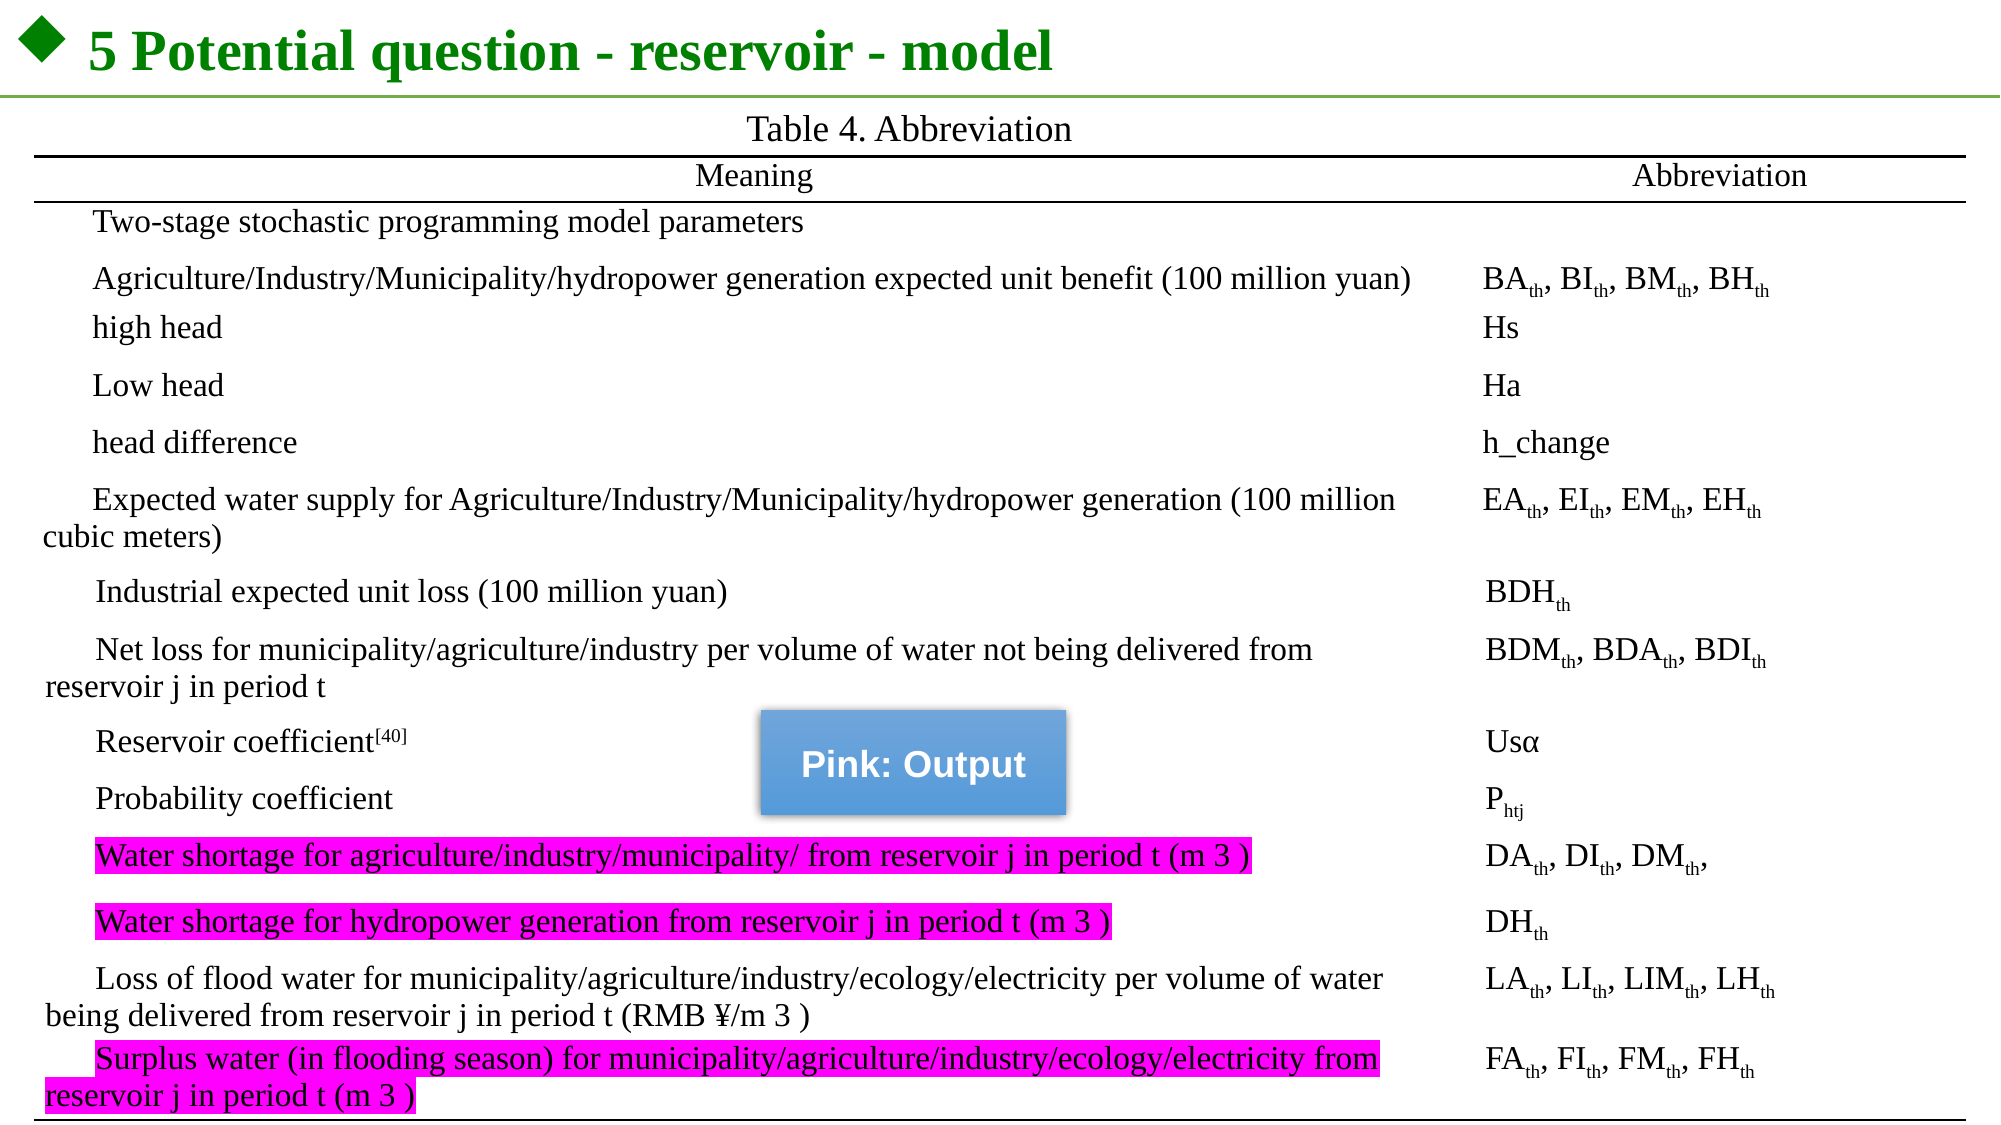

5 Potential question - reservoir - model
Table 4. Abbreviation
| Meaning | Abbreviation |
| --- | --- |
| Two-stage stochastic programming model parameters |  |
| Agriculture/Industry/Municipality/hydropower generation expected unit benefit (100 million yuan) | BAth, BIth, BMth, BHth |
| high head | Hs |
| Low head | Ha |
| head difference | h\_change |
| Expected water supply for Agriculture/Industry/Municipality/hydropower generation (100 million cubic meters) | EAth, EIth, EMth, EHth |
| Industrial expected unit loss (100 million yuan) | BDHth |
| Net loss for municipality/agriculture/industry per volume of water not being delivered from reservoir j in period t | BDMth, BDAth, BDIth |
| Reservoir coefficient[40] | Usα |
| Probability coefficient | Phtj |
| Water shortage for agriculture/industry/municipality/ from reservoir j in period t (m 3 ) | DAth, DIth, DMth, |
| Water shortage for hydropower generation from reservoir j in period t (m 3 ) | DHth |
| Loss of flood water for municipality/agriculture/industry/ecology/electricity per volume of water being delivered from reservoir j in period t (RMB ¥/m 3 ) | LAth, LIth, LIMth, LHth |
| Surplus water (in flooding season) for municipality/agriculture/industry/ecology/electricity from reservoir j in period t (m 3 ) | FAth, FIth, FMth, FHth |
Pink: Output